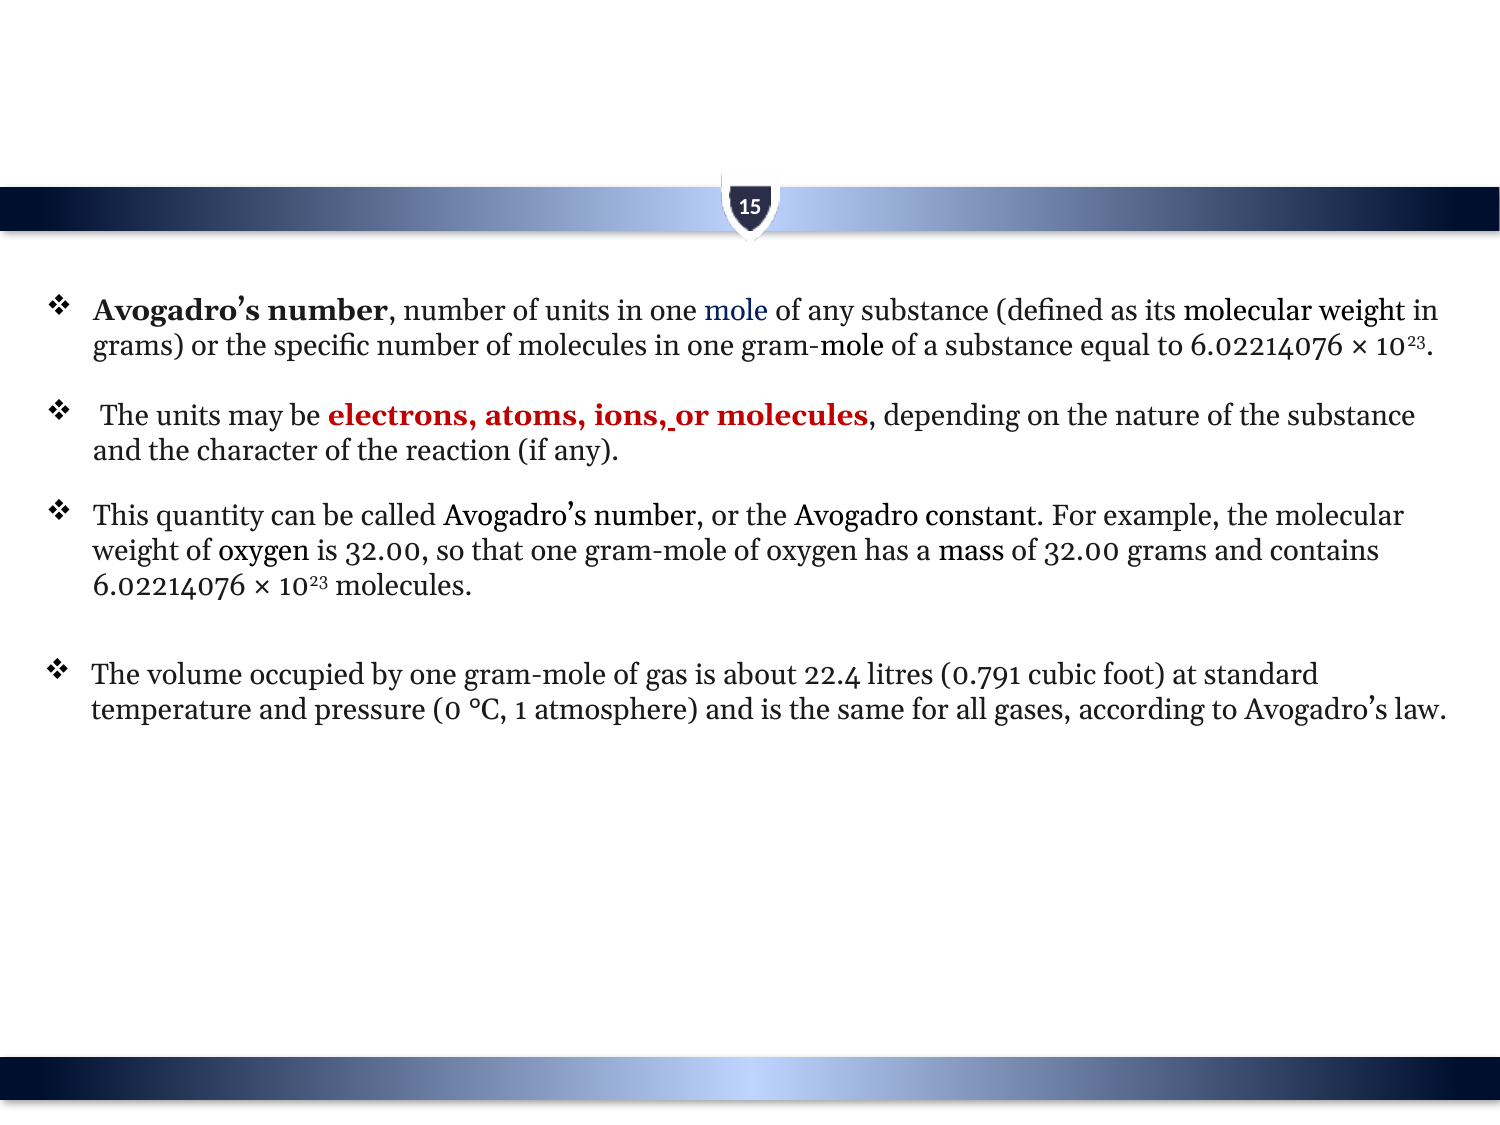

15
Avogadro’s number, number of units in one mole of any substance (defined as its molecular weight in grams) or the specific number of molecules in one gram-mole of a substance equal to 6.02214076 × 1023.

 The units may be electrons, atoms, ions, or molecules, depending on the nature of the substance and the character of the reaction (if any).
This quantity can be called Avogadro’s number, or the Avogadro constant. For example, the molecular weight of oxygen is 32.00, so that one gram-mole of oxygen has a mass of 32.00 grams and contains 6.02214076 × 1023 molecules.
The volume occupied by one gram-mole of gas is about 22.4 litres (0.791 cubic foot) at standard temperature and pressure (0 °C, 1 atmosphere) and is the same for all gases, according to Avogadro’s law.